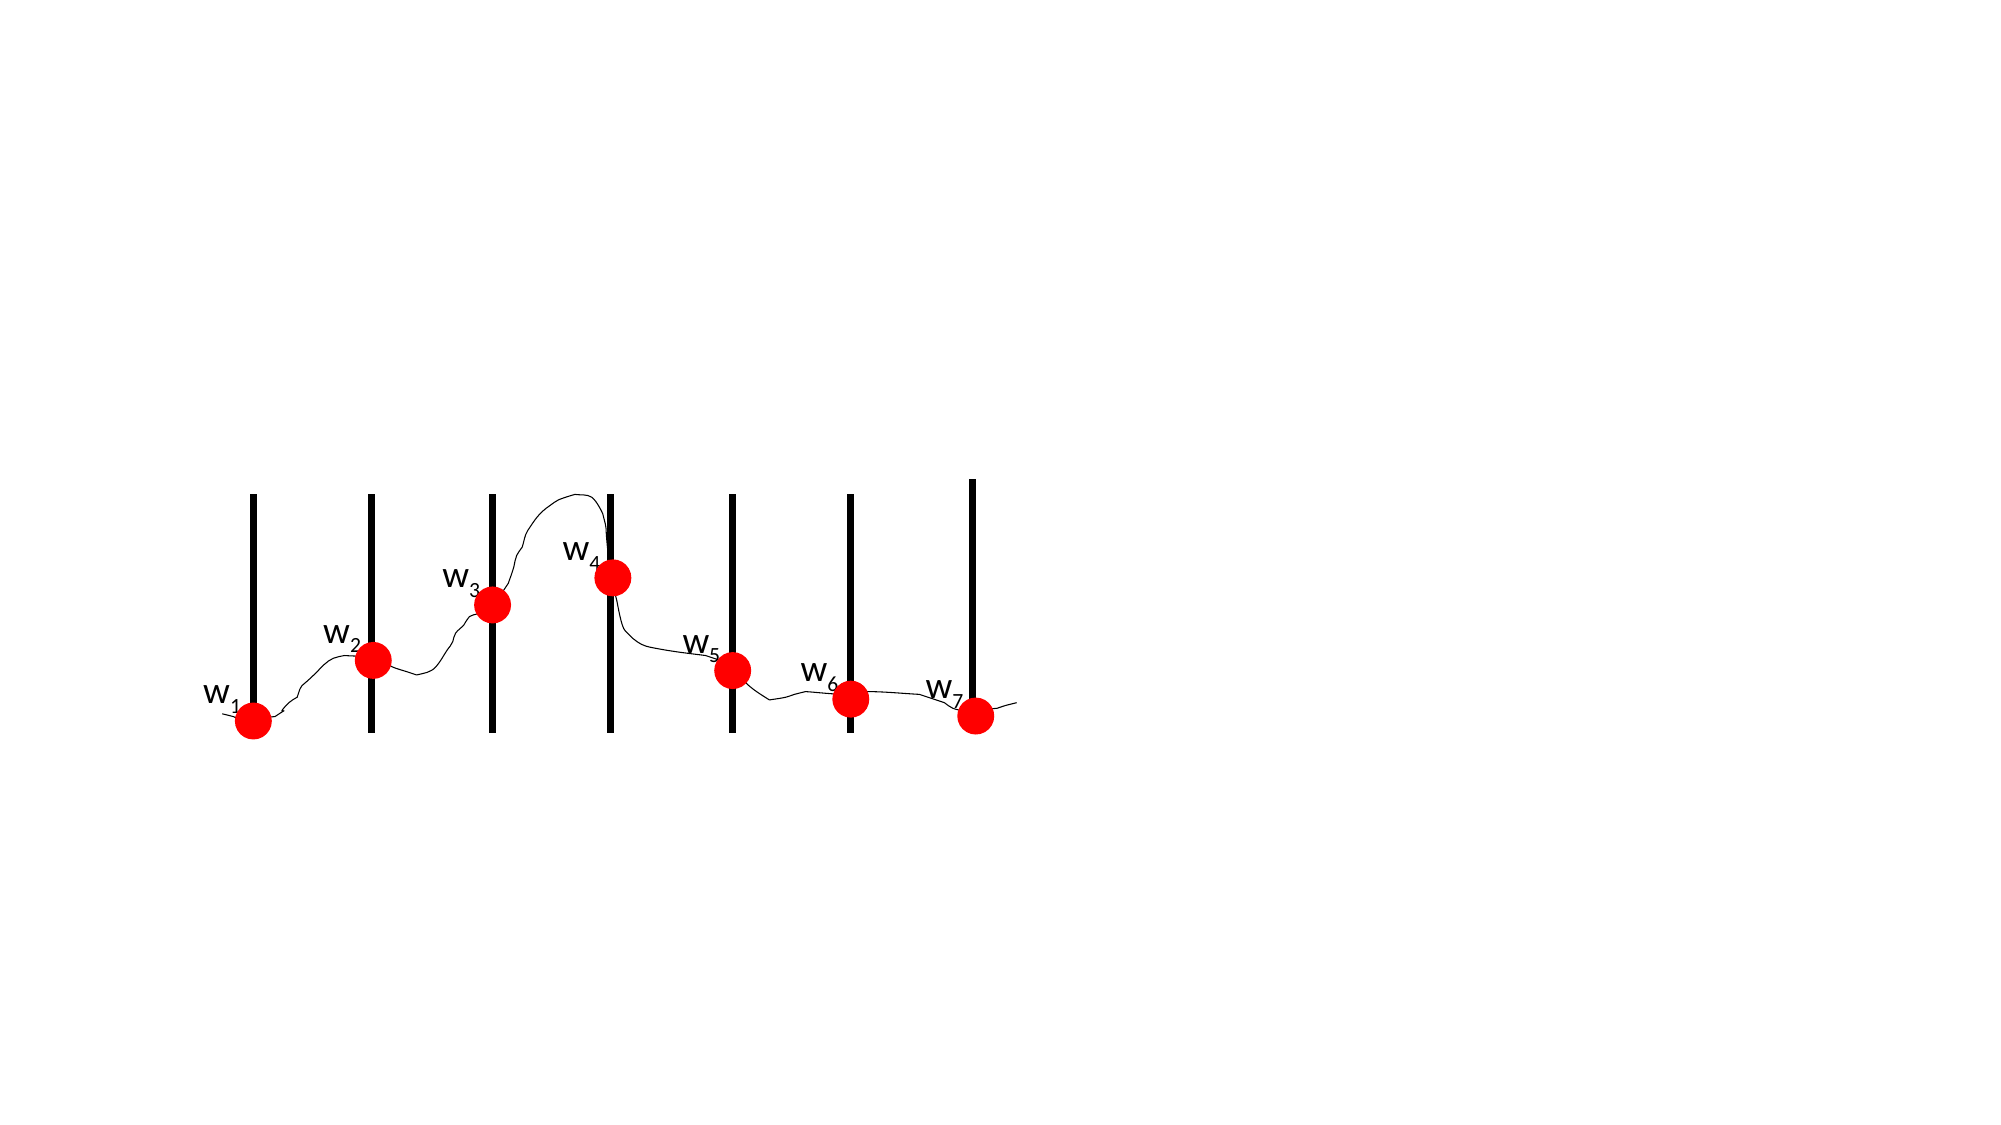

w4
w3

w2
w5
w6

w7
w1